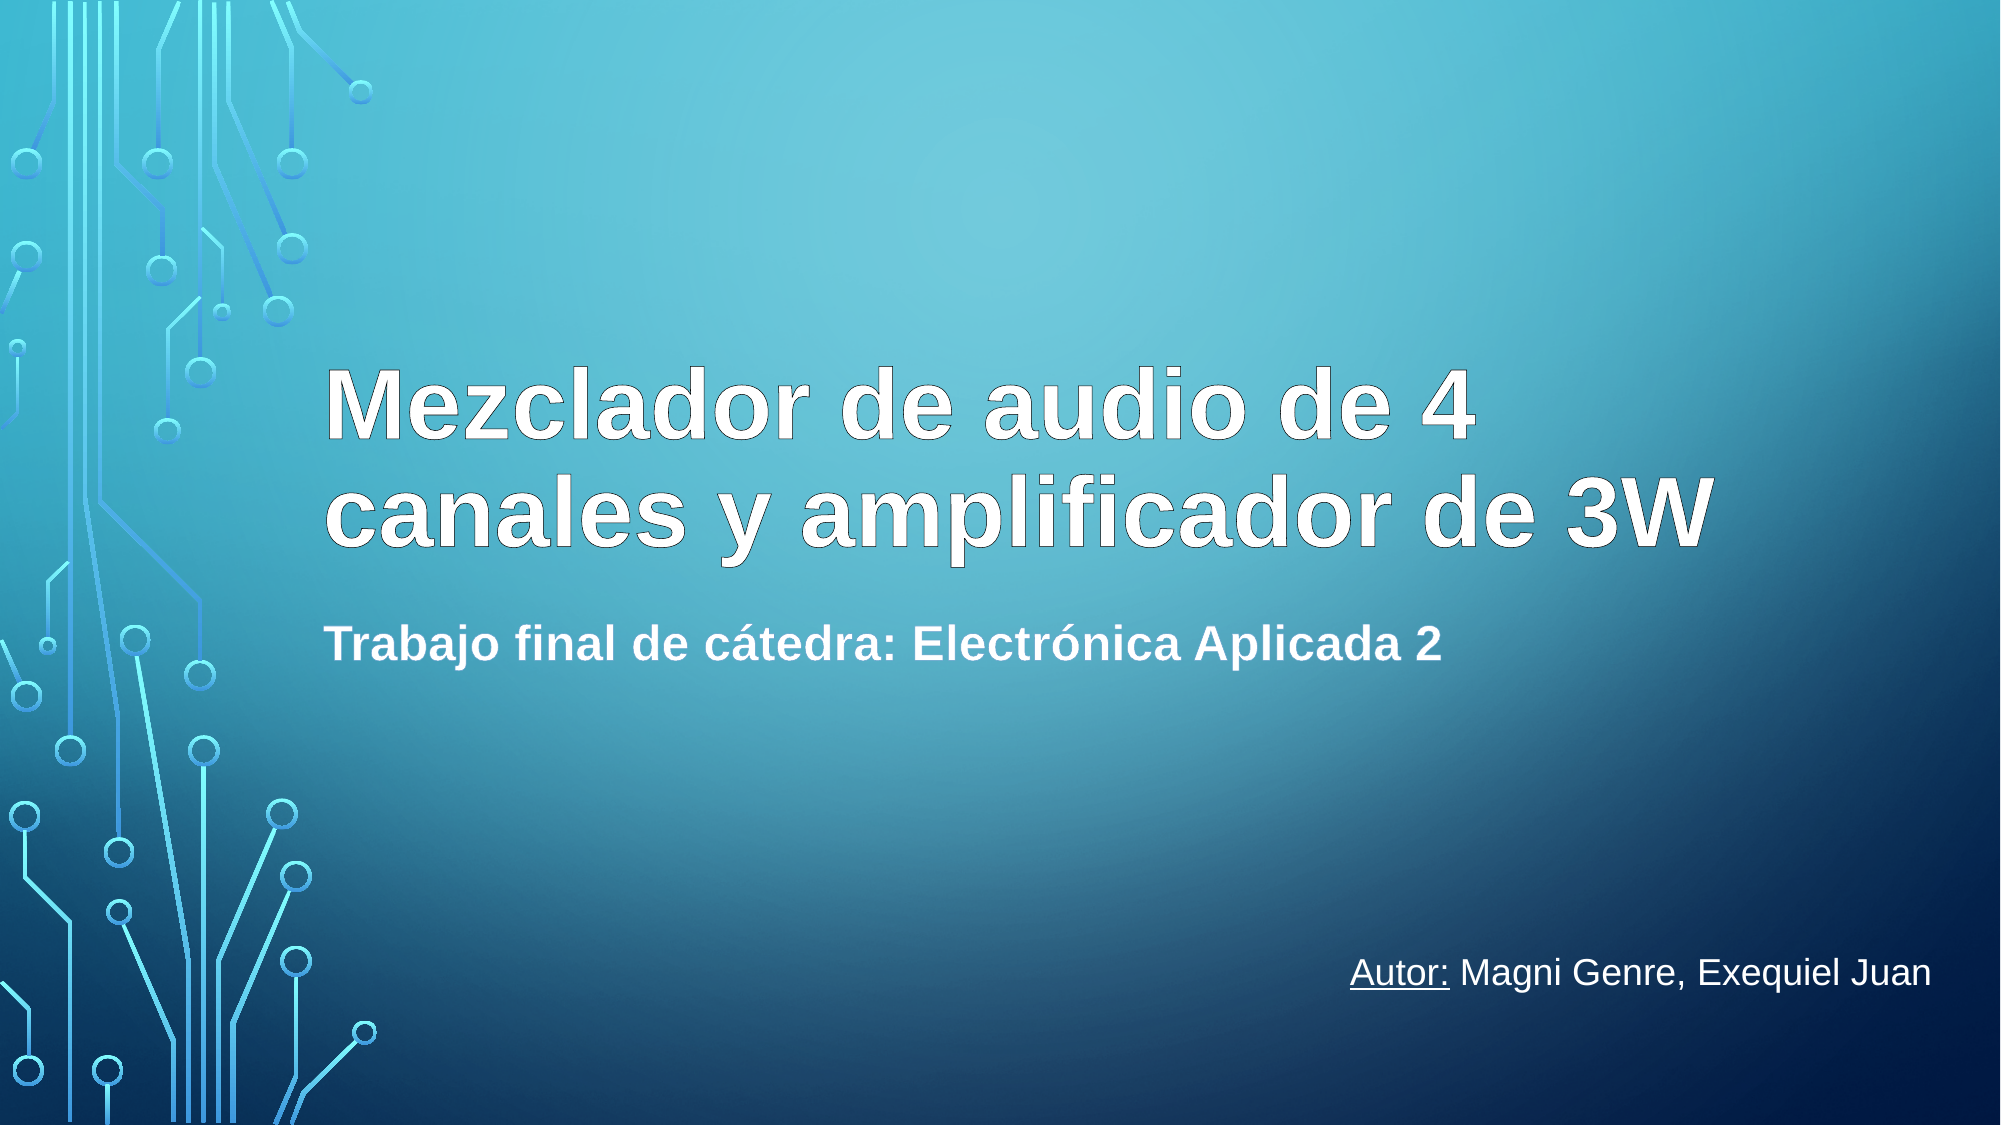

# Mezclador de audio de 4 canales y amplificador de 3W
Trabajo final de cátedra: Electrónica Aplicada 2
Autor: Magni Genre, Exequiel Juan